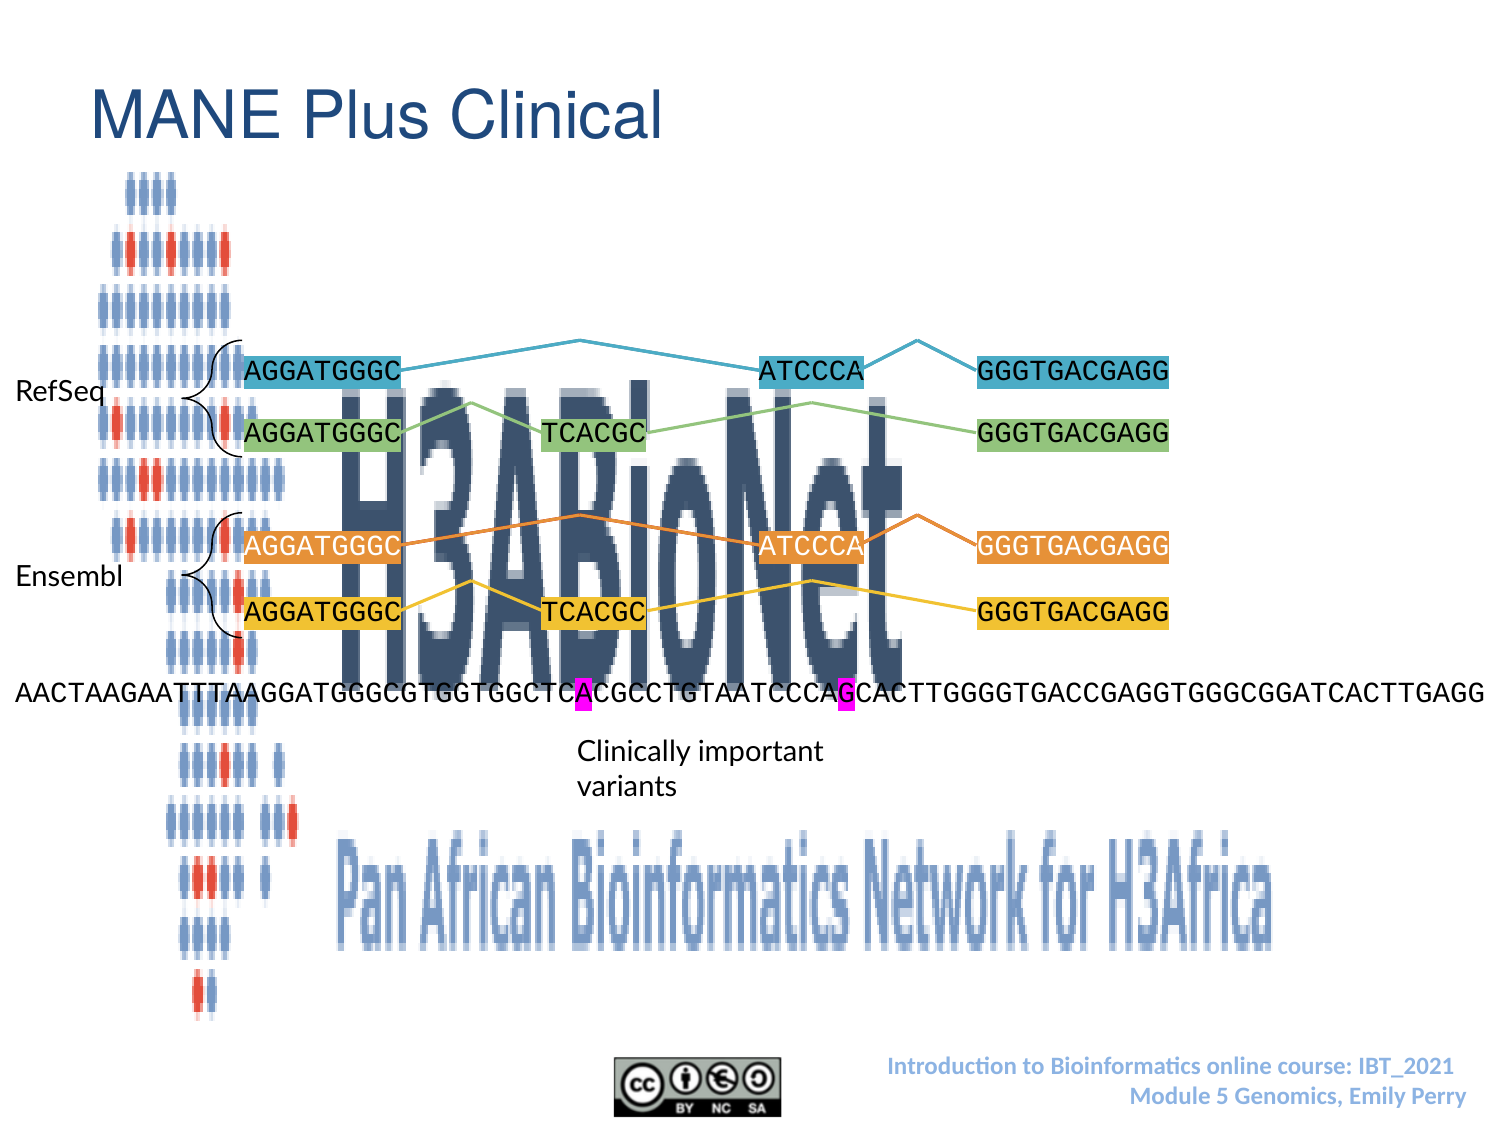

# MANE Plus Clinical
AGGATGGGC
ATCCCA
GGGTGACGAGG
AGGATGGGC
ATCCCA
GGGTGACGAGG
AGGATGGGC
ATCCCA
GGGTGACGAGG

RefSeq
AGGATGGGC
TCACGC
GGGTGACGAGG
AGGATGGGC
ATCCCA
GGGTGACGAGG

Ensembl
AGGATGGGC
TCACGC
GGGTGACGAGG
AACTAAGAATTTAAGGATGGGCGTGGTGGCTCACGCCTGTAATCCCAGCACTTGGGGTGACCGAGGTGGGCGGATCACTTGAGG
Clinically important variants